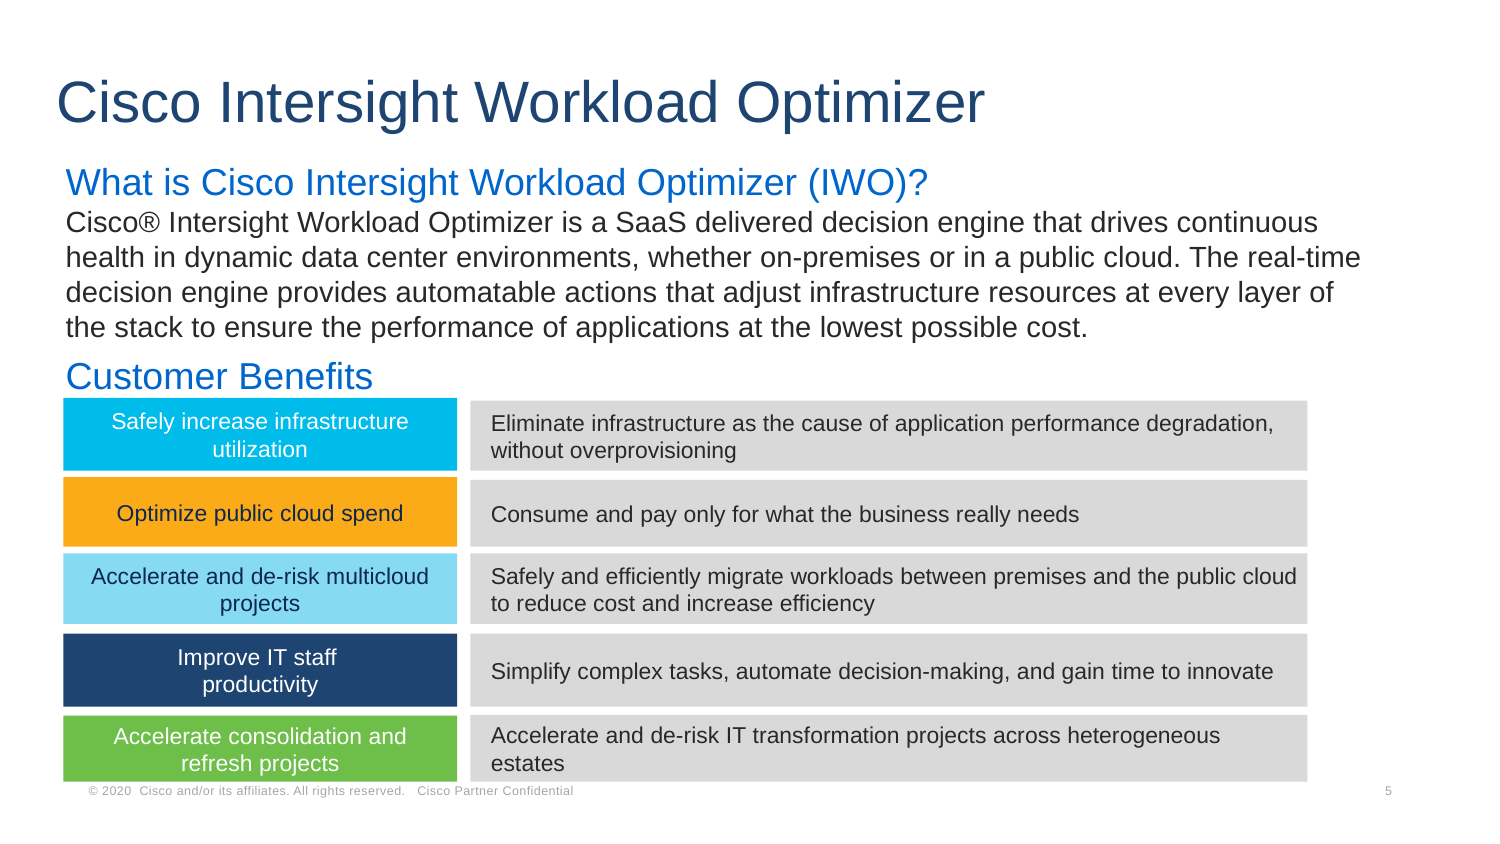

# Cisco Intersight Workload Optimizer
What is Cisco Intersight Workload Optimizer (IWO)?
Cisco® Intersight Workload Optimizer is a SaaS delivered decision engine that drives continuous health in dynamic data center environments, whether on-premises or in a public cloud. The real‑time decision engine provides automatable actions that adjust infrastructure resources at every layer of the stack to ensure the performance of applications at the lowest possible cost.
Customer Benefits

Safely increase infrastructure utilization

Eliminate infrastructure as the cause of application performance degradation, without overprovisioning
Optimize public cloud spend

Consume and pay only for what the business really needs
Safely and efficiently migrate workloads between premises and the public cloud to reduce cost and increase efficiency

Accelerate and de-risk multicloud projects

Improve IT staff
productivity

Simplify complex tasks, automate decision-making, and gain time to innovate
Accelerate and de-risk IT transformation projects across heterogeneous estates
Accelerate consolidation and refresh projects